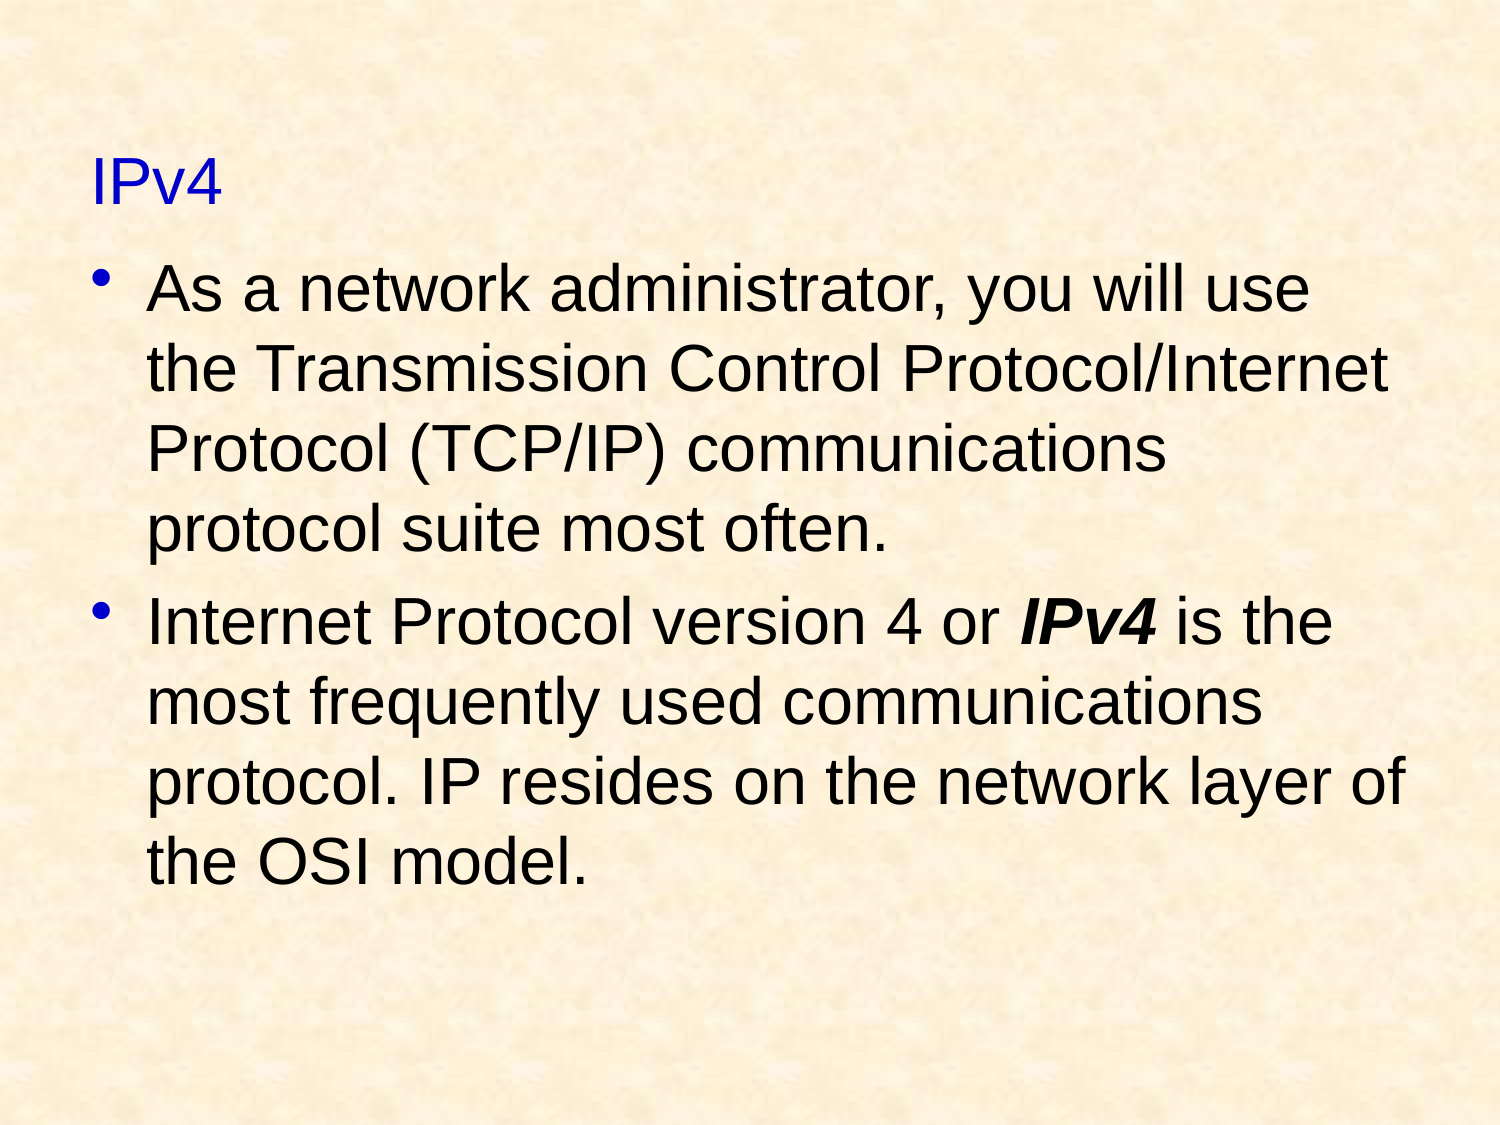

# IPv4
As a network administrator, you will use the Transmission Control Protocol/Internet Protocol (TCP/IP) communications protocol suite most often.
Internet Protocol version 4 or IPv4 is the most frequently used communications protocol. IP resides on the network layer of the OSI model.
2